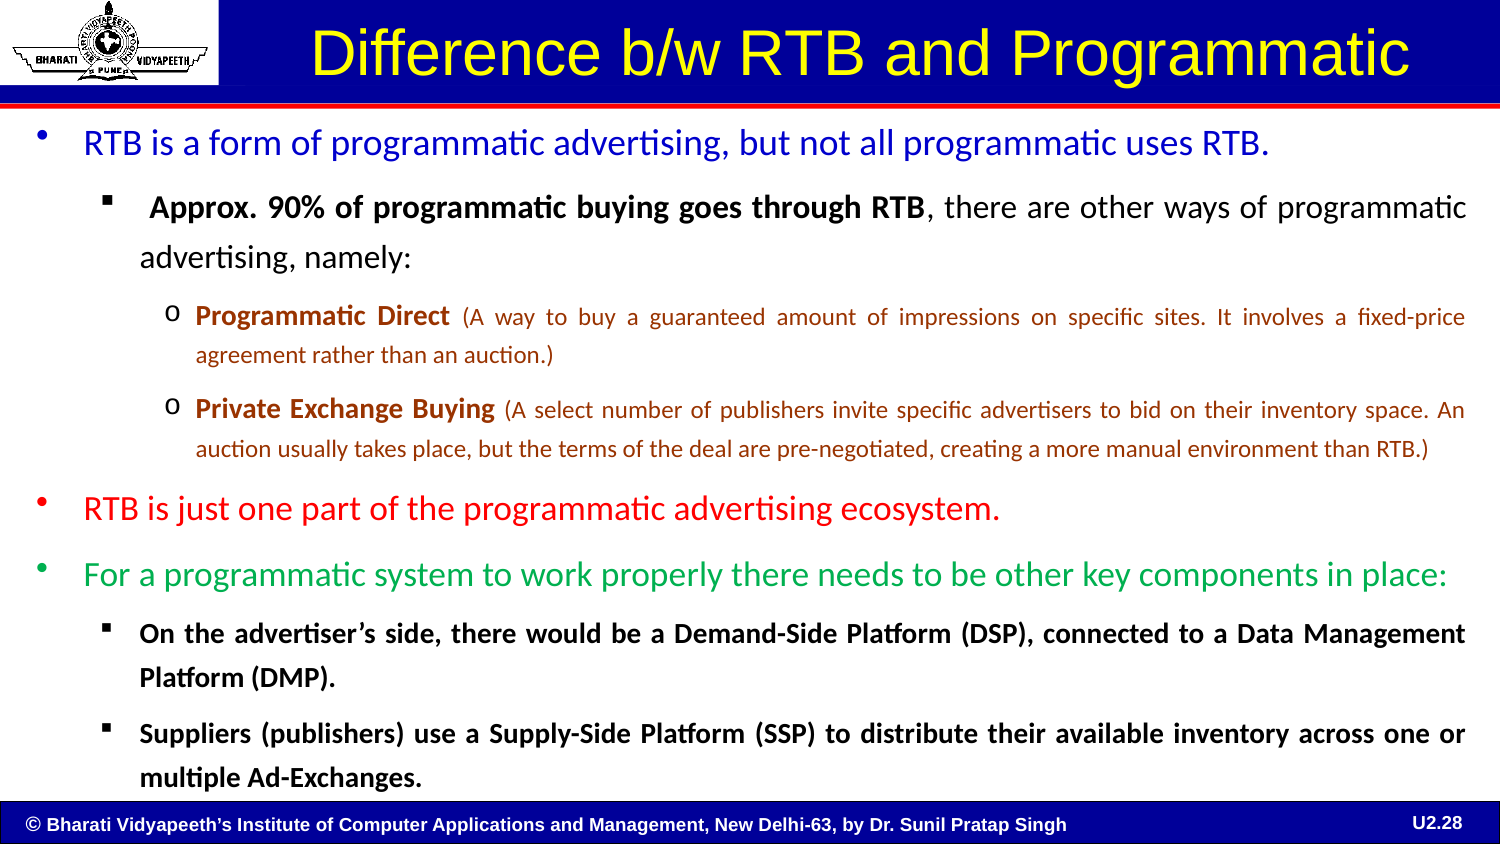

# Difference b/w RTB and Programmatic
RTB is a form of programmatic advertising, but not all programmatic uses RTB.
 Approx. 90% of programmatic buying goes through RTB, there are other ways of programmatic advertising, namely:
Programmatic Direct (A way to buy a guaranteed amount of impressions on specific sites. It involves a fixed-price agreement rather than an auction.)
Private Exchange Buying (A select number of publishers invite specific advertisers to bid on their inventory space. An auction usually takes place, but the terms of the deal are pre-negotiated, creating a more manual environment than RTB.)
RTB is just one part of the programmatic advertising ecosystem.
For a programmatic system to work properly there needs to be other key components in place:
On the advertiser’s side, there would be a Demand-Side Platform (DSP), connected to a Data Management Platform (DMP).
Suppliers (publishers) use a Supply-Side Platform (SSP) to distribute their available inventory across one or multiple Ad-Exchanges.